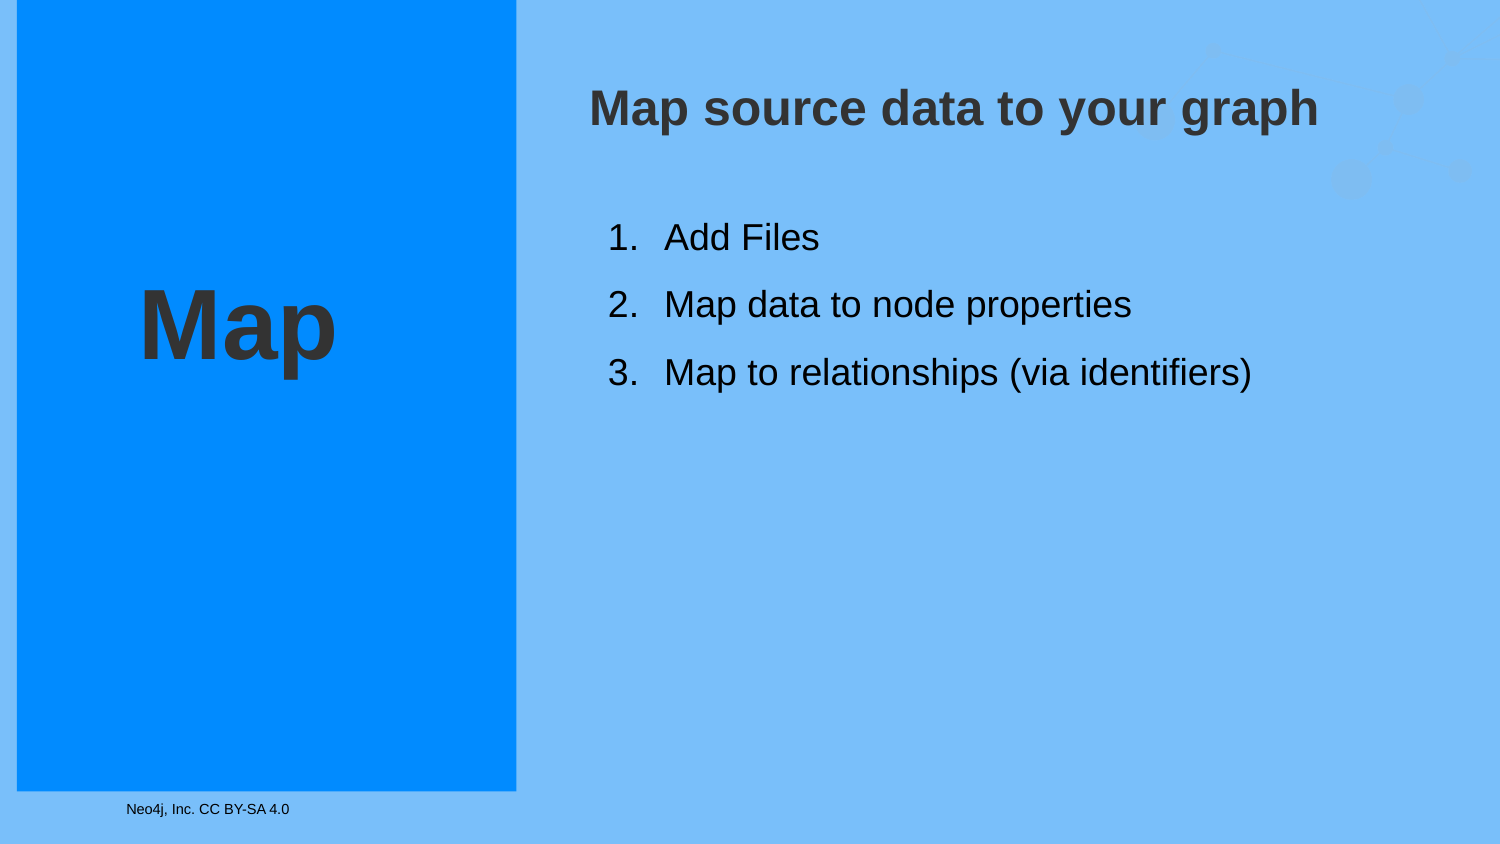

# Map source data to your graph
Add Files
Map data to node properties
Map to relationships (via identifiers)

Map